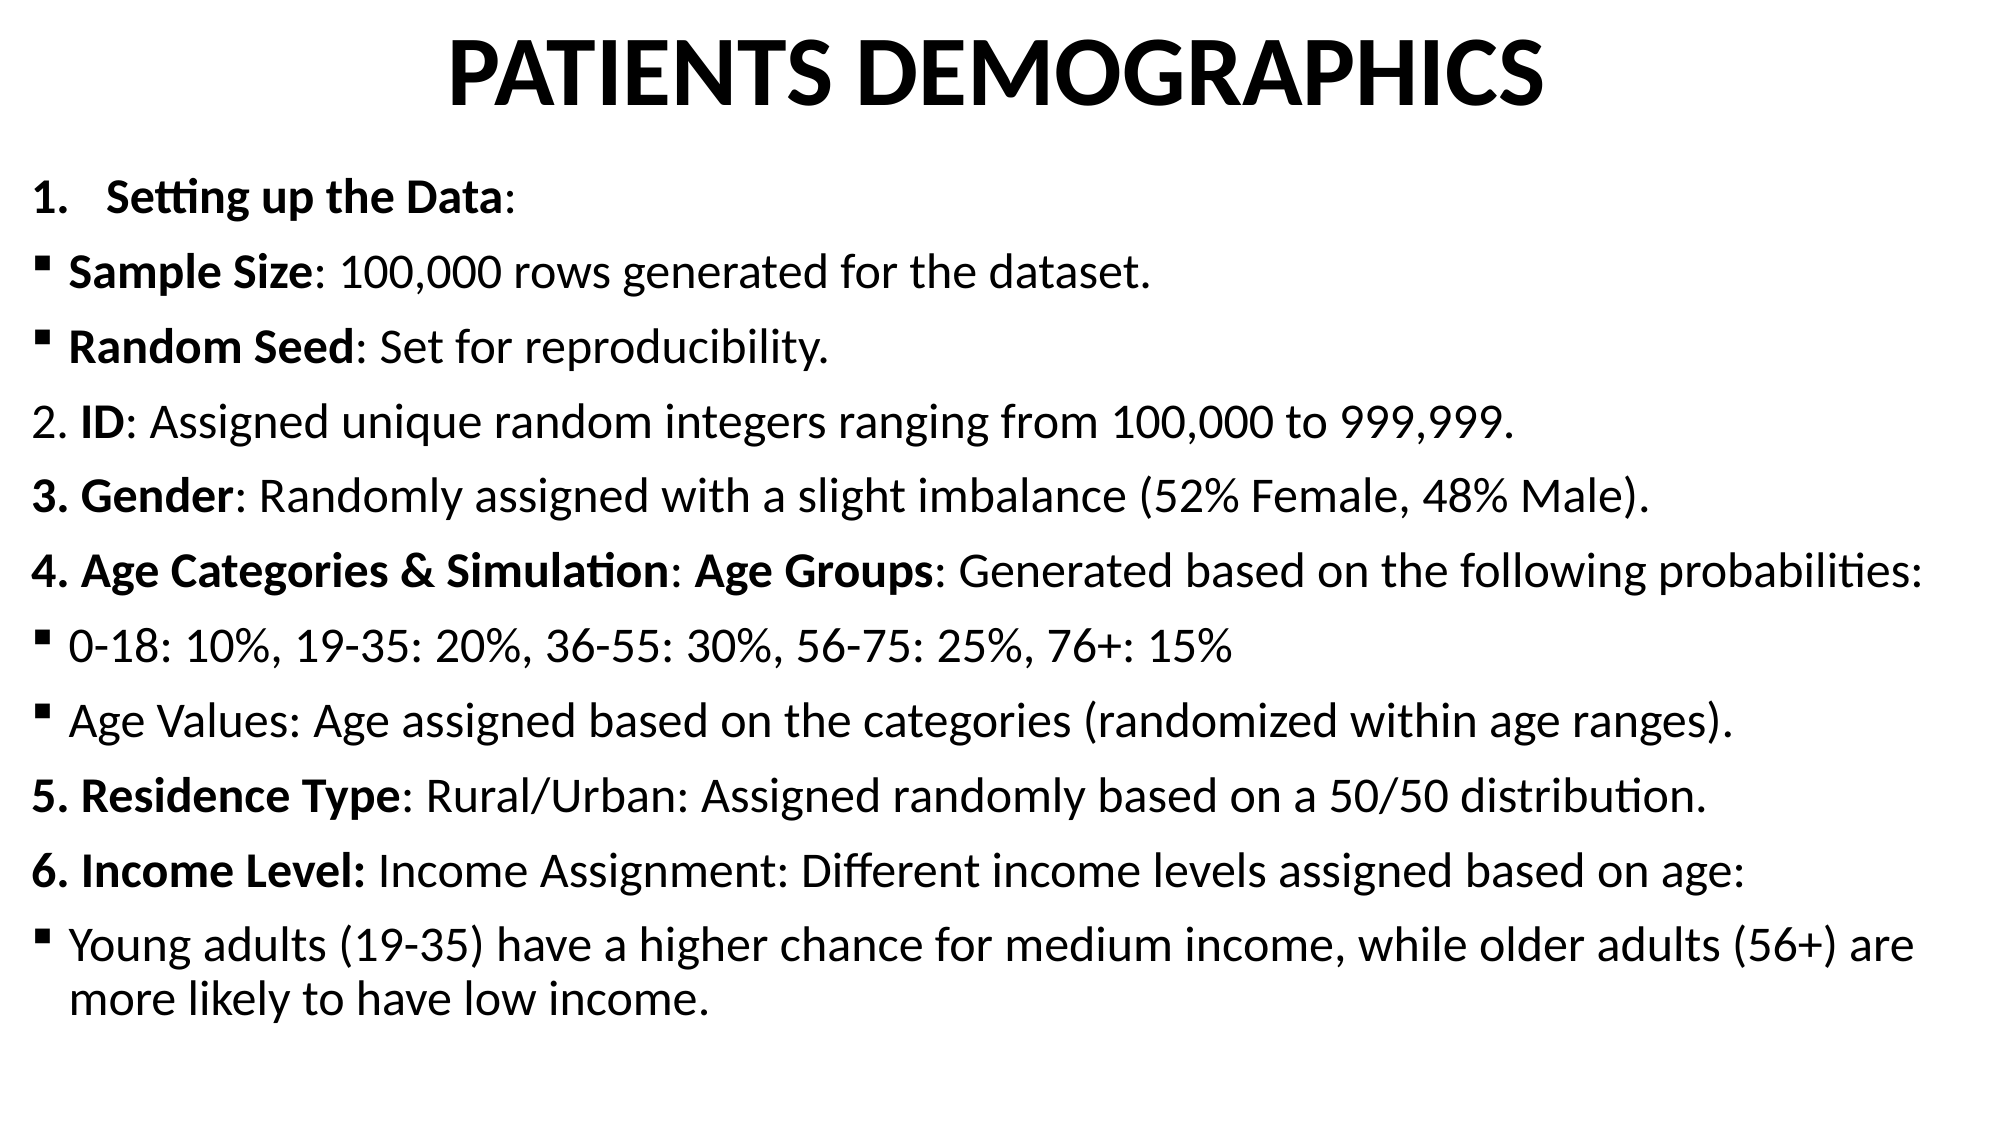

# PATIENTS DEMOGRAPHICS
Setting up the Data:
Sample Size: 100,000 rows generated for the dataset.
Random Seed: Set for reproducibility.
2. ID: Assigned unique random integers ranging from 100,000 to 999,999.
3. Gender: Randomly assigned with a slight imbalance (52% Female, 48% Male).
4. Age Categories & Simulation: Age Groups: Generated based on the following probabilities:
0-18: 10%, 19-35: 20%, 36-55: 30%, 56-75: 25%, 76+: 15%
Age Values: Age assigned based on the categories (randomized within age ranges).
5. Residence Type: Rural/Urban: Assigned randomly based on a 50/50 distribution.
6. Income Level: Income Assignment: Different income levels assigned based on age:
Young adults (19-35) have a higher chance for medium income, while older adults (56+) are more likely to have low income.